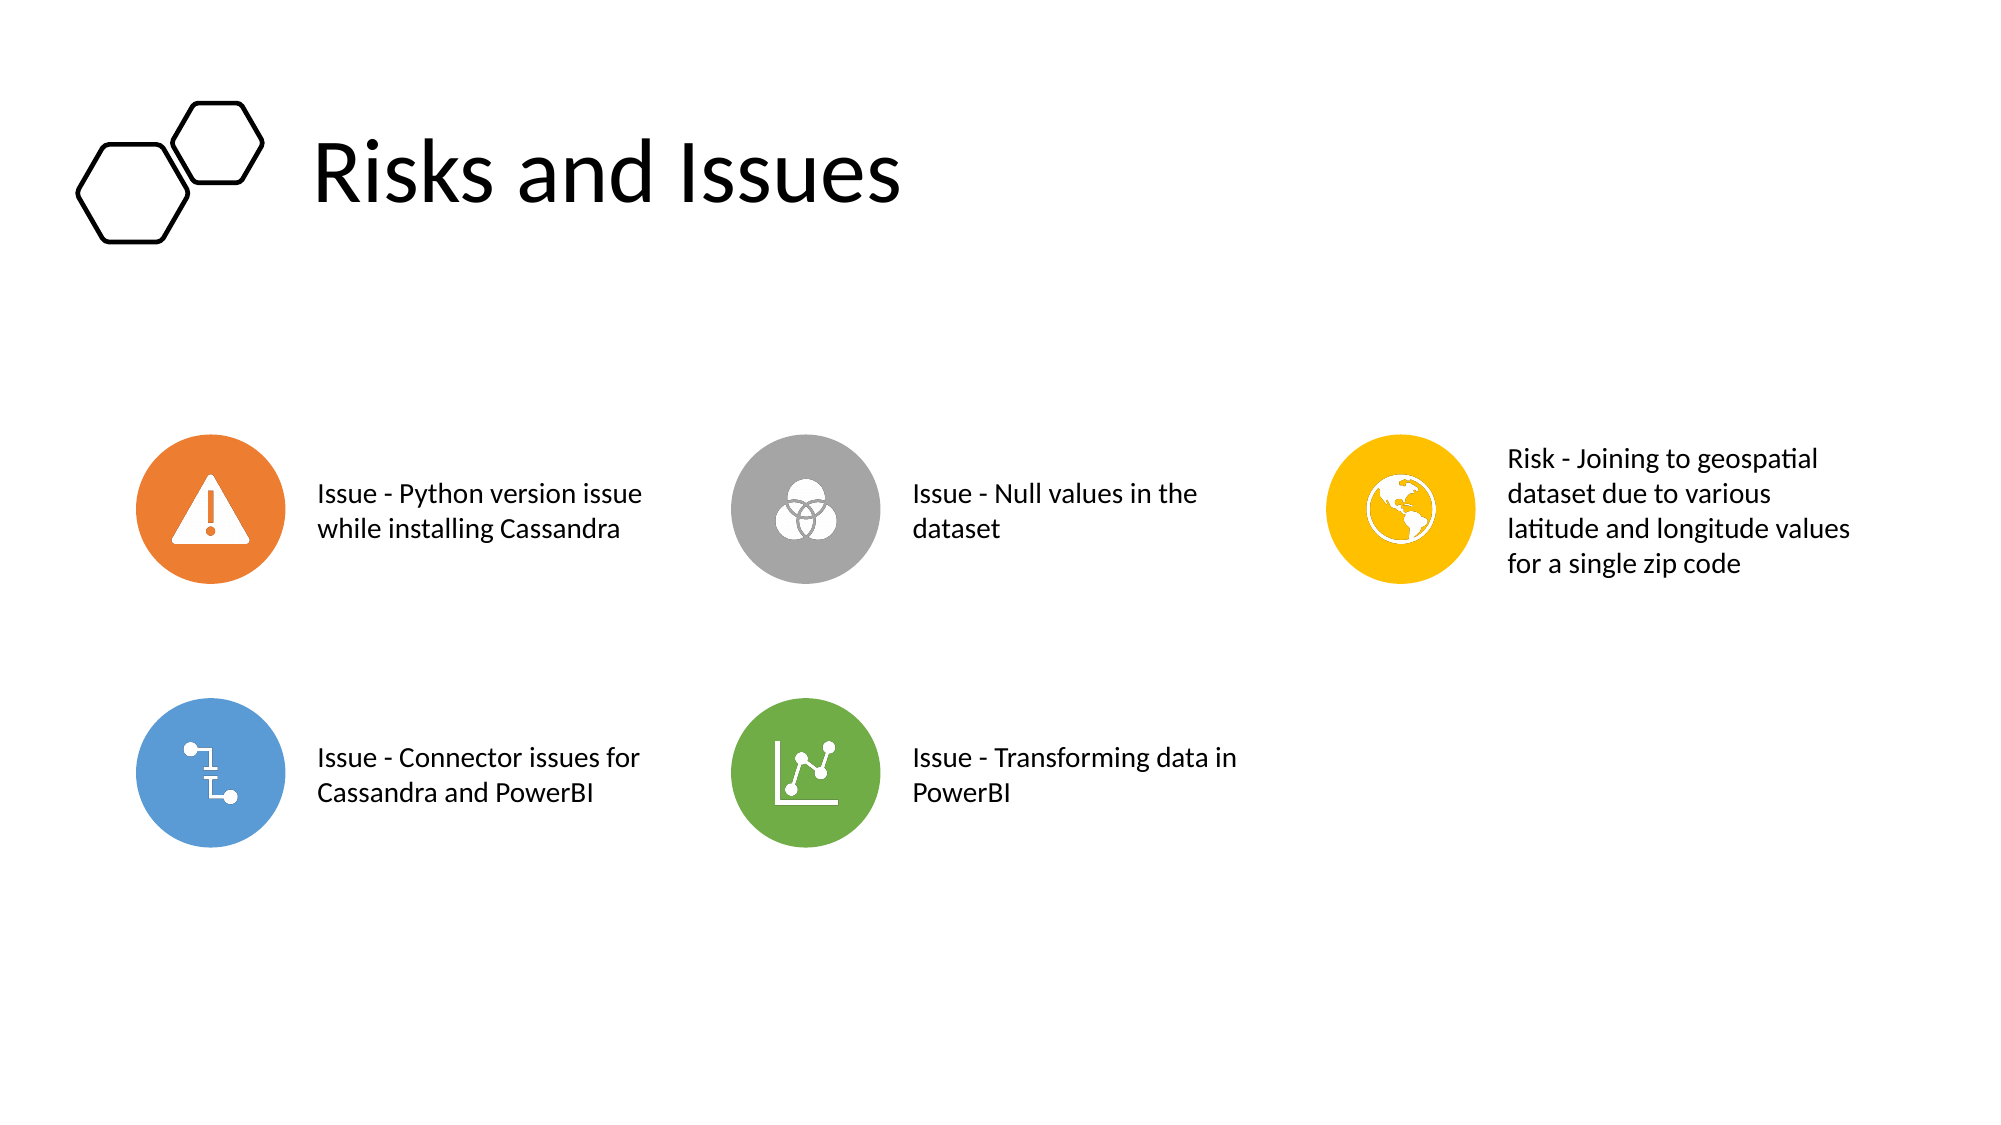

# Risks and Issues

Issue - Python version issue while installing Cassandra
Issue - Null values in the dataset
Risk - Joining to geospatial dataset due to various latitude and longitude values for a single zip code
Issue - Connector issues for Cassandra and PowerBI
Issue - Transforming data in PowerBI